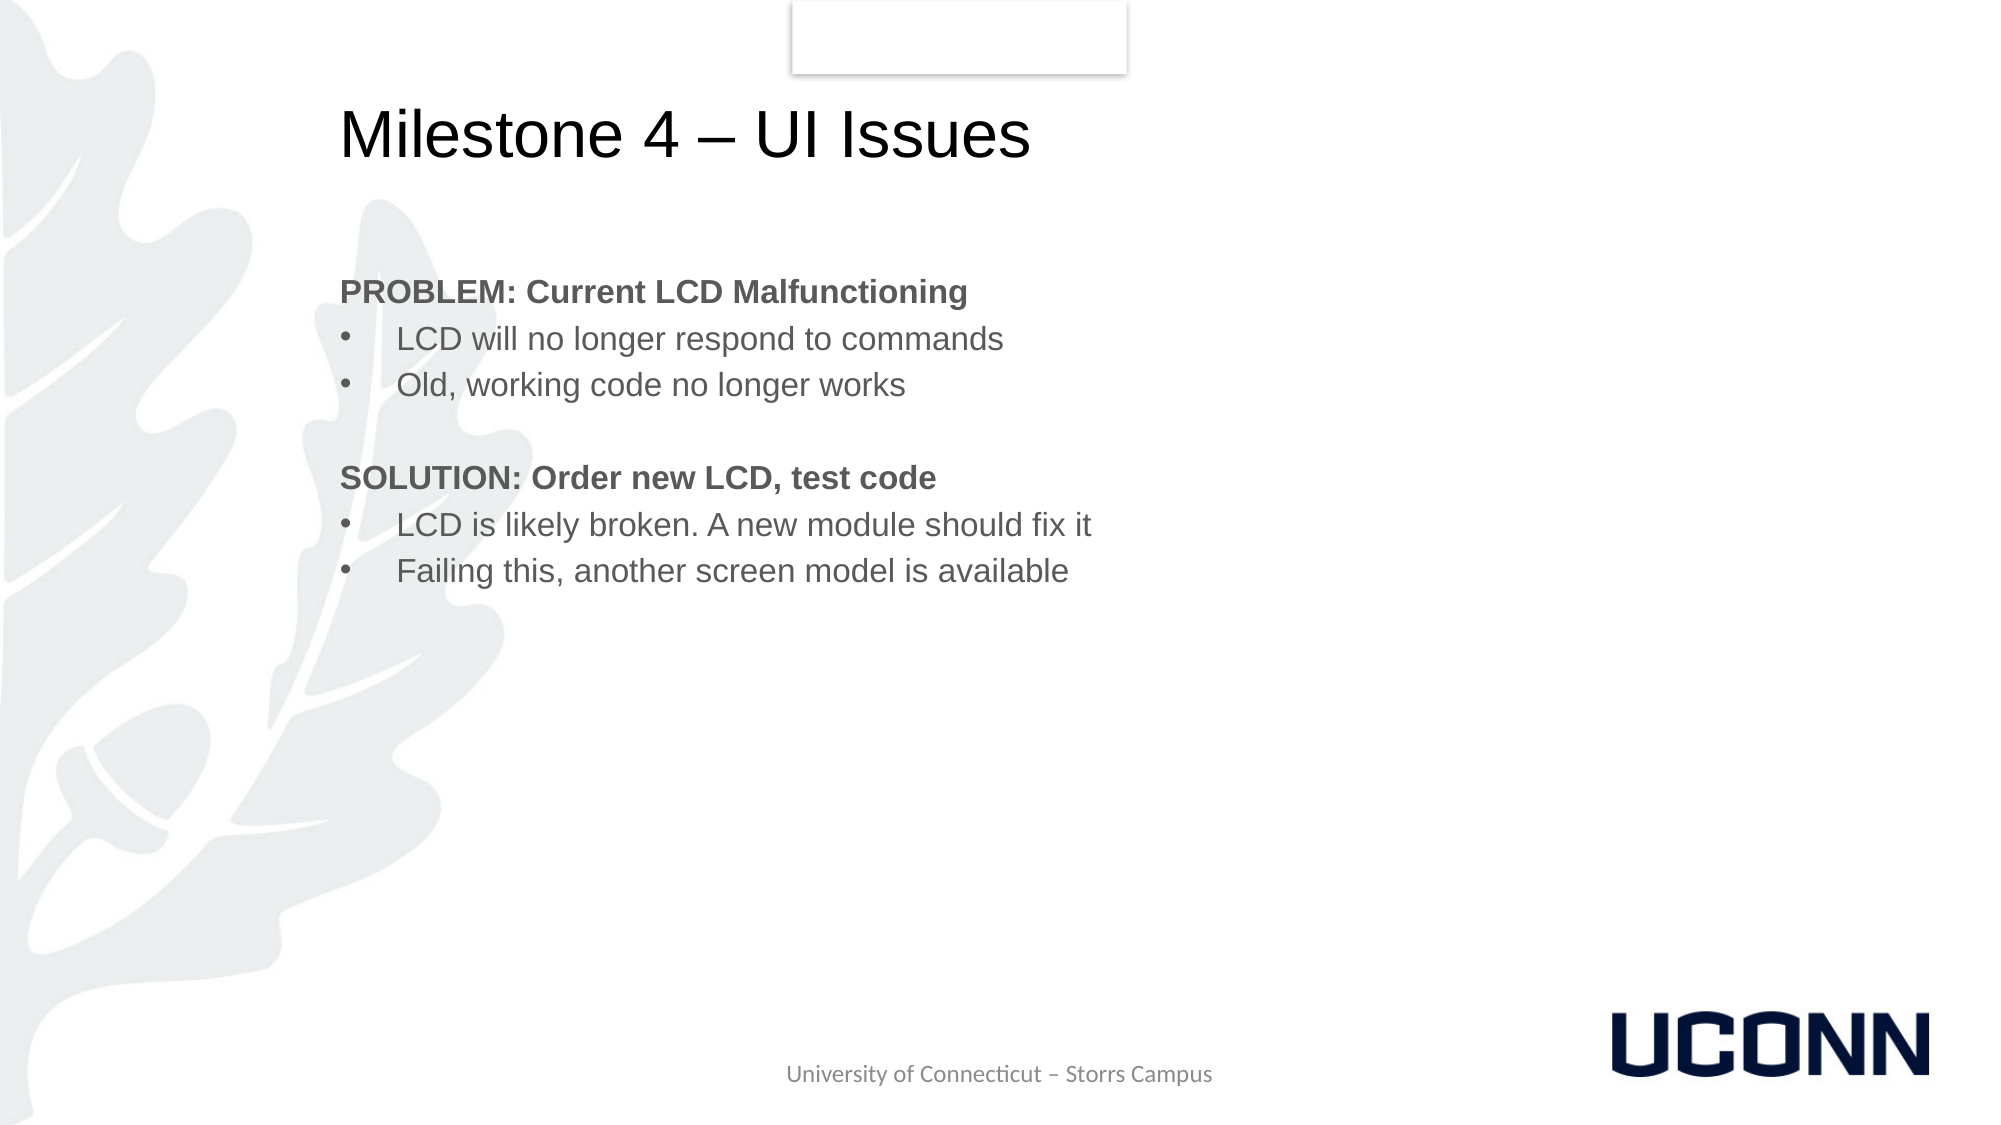

# Milestone 4 – UI Issues
PROBLEM: Current LCD Malfunctioning
LCD will no longer respond to commands
Old, working code no longer works

SOLUTION: Order new LCD, test code
LCD is likely broken. A new module should fix it
Failing this, another screen model is available

University of Connecticut – Storrs Campus